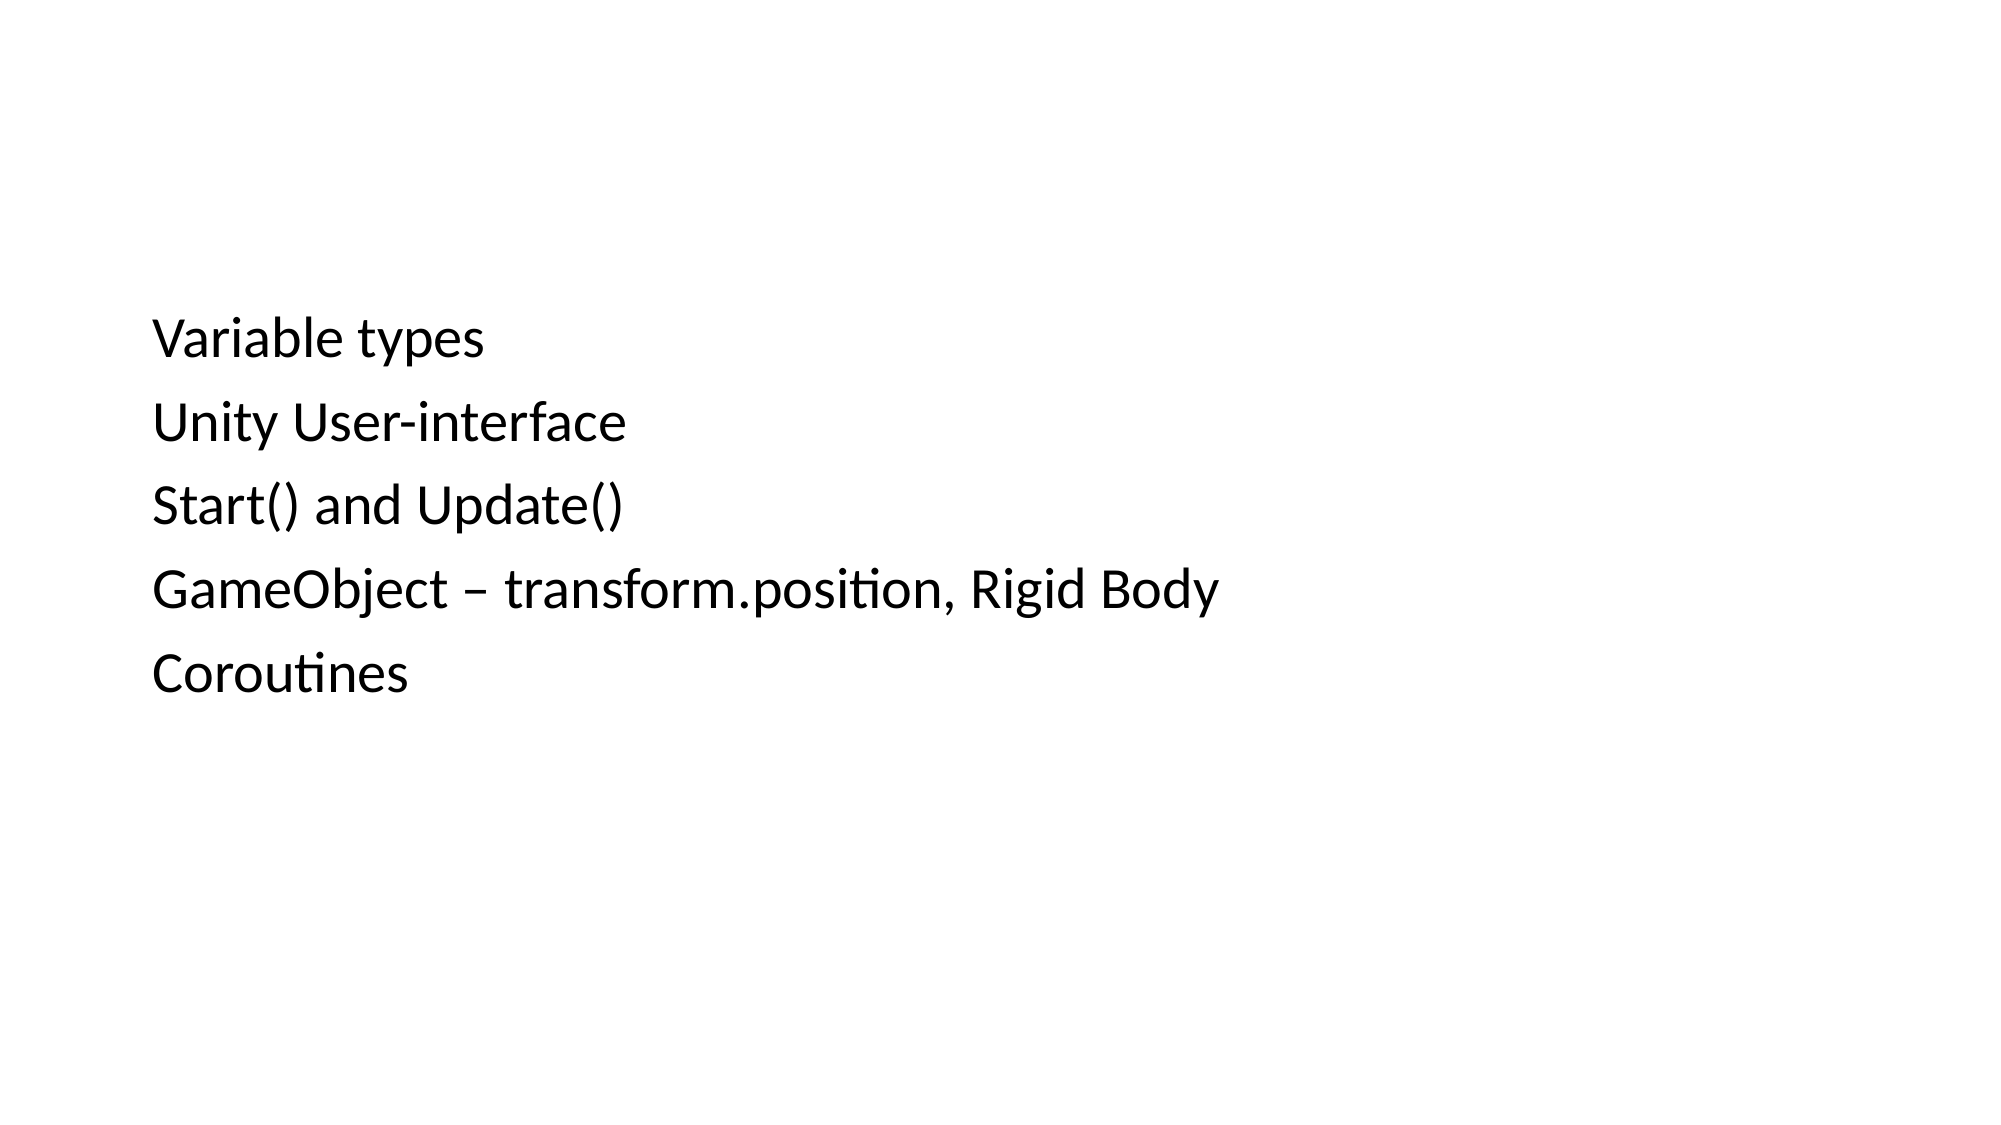

#
Variable types
Unity User-interface
Start() and Update()
GameObject – transform.position, Rigid Body
Coroutines